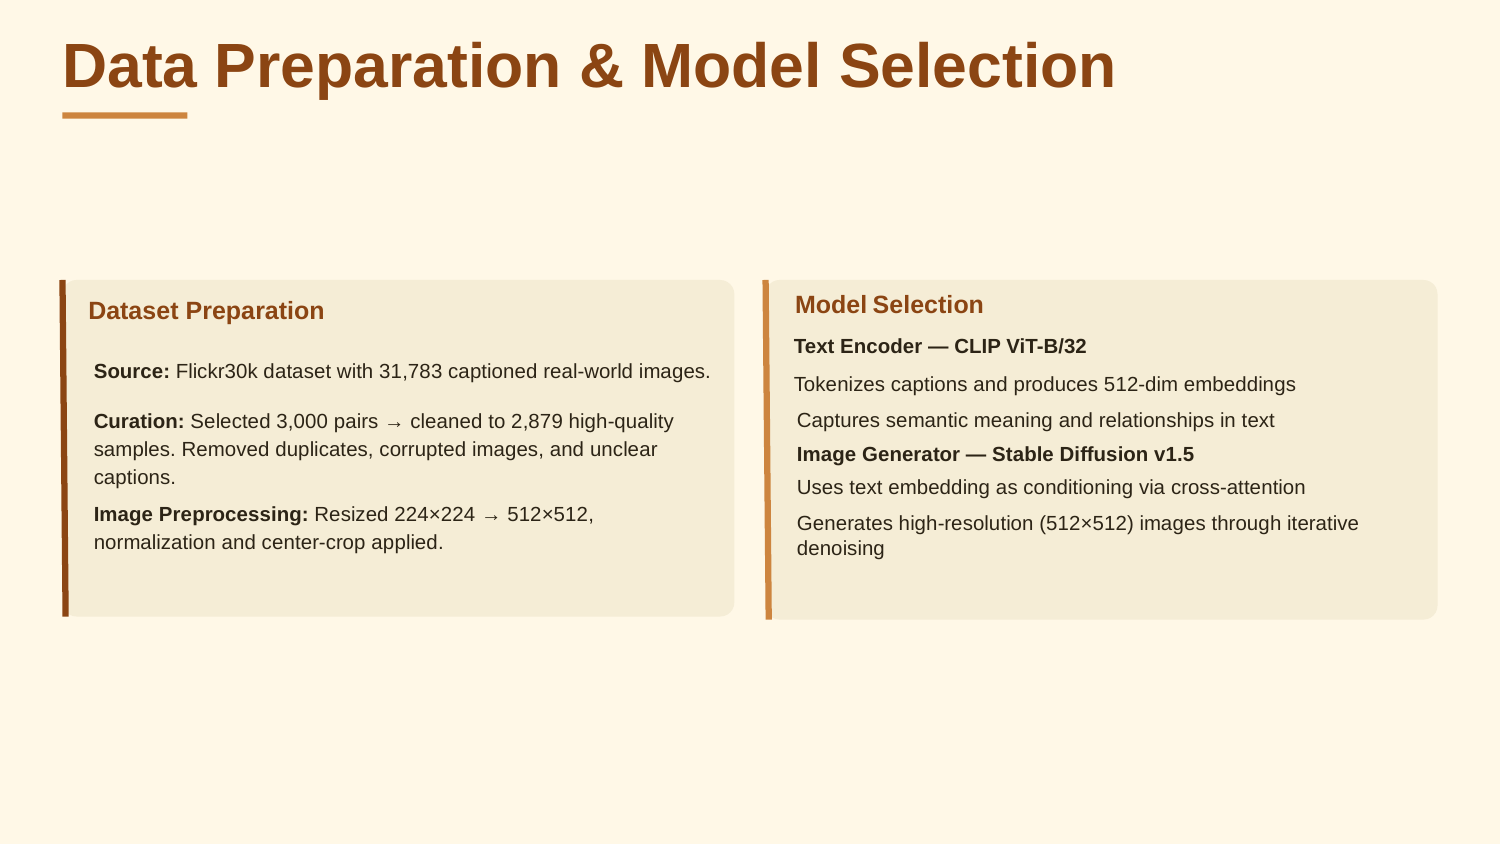

Data Preparation & Model Selection

Model Selection
Dataset Preparation
Text Encoder — CLIP ViT-B/32
Source: Flickr30k dataset with 31,783 captioned real-world images.
Tokenizes captions and produces 512-dim embeddings
Curation: Selected 3,000 pairs → cleaned to 2,879 high-quality samples. Removed duplicates, corrupted images, and unclear captions.
Captures semantic meaning and relationships in text
Image Generator — Stable Diffusion v1.5
Uses text embedding as conditioning via cross-attention
Image Preprocessing: Resized 224×224 → 512×512, normalization and center-crop applied.
Generates high-resolution (512×512) images through iterative denoising